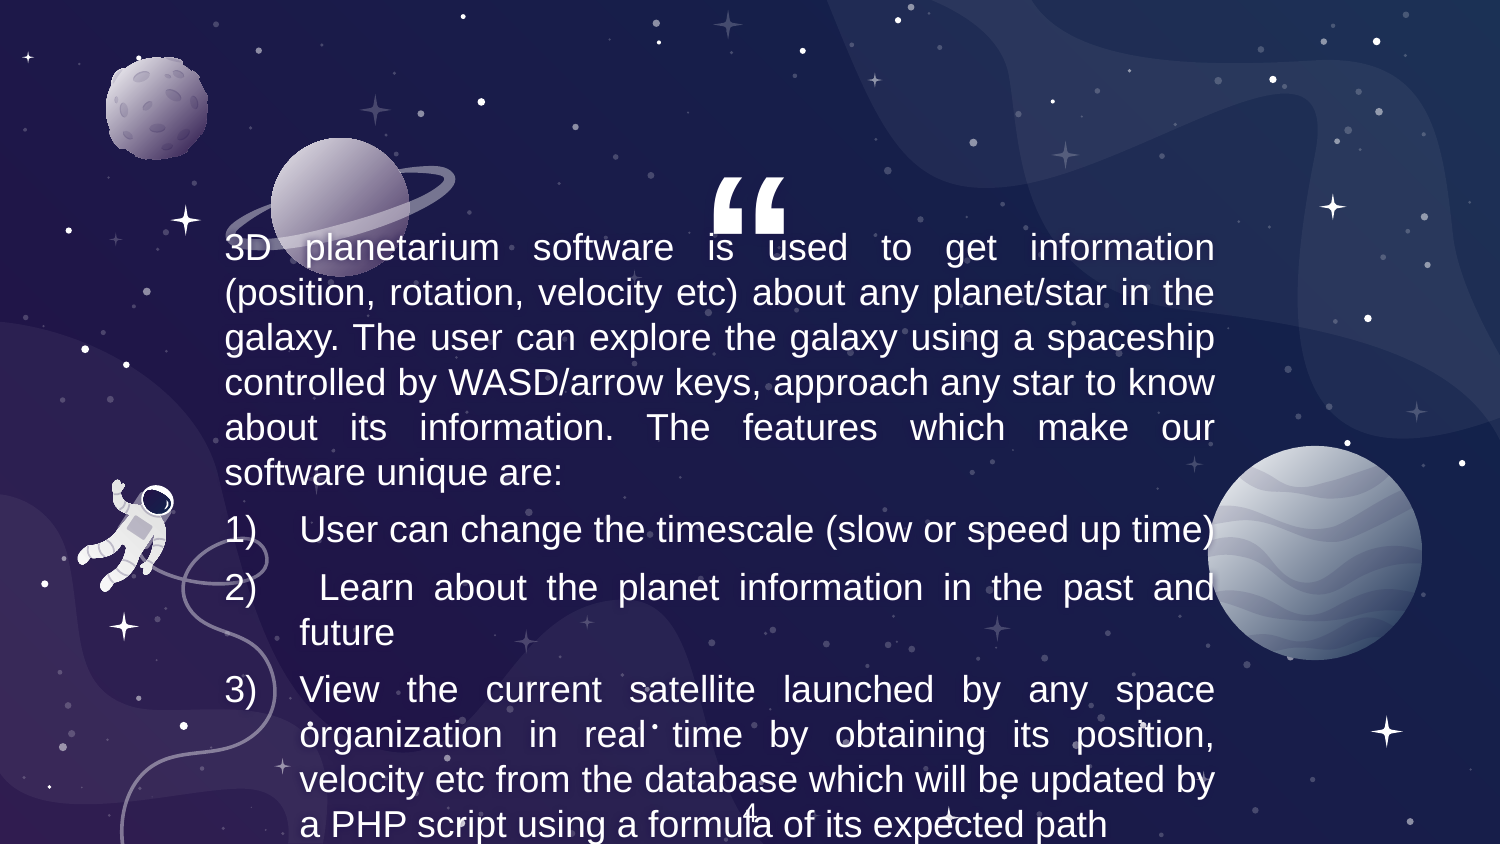

3D planetarium software is used to get information (position, rotation, velocity etc) about any planet/star in the galaxy. The user can explore the galaxy using a spaceship controlled by WASD/arrow keys, approach any star to know about its information. The features which make our software unique are:
User can change the timescale (slow or speed up time)
 Learn about the planet information in the past and future
View the current satellite launched by any space organization in real time by obtaining its position, velocity etc from the database which will be updated by a PHP script using a formula of its expected path
4